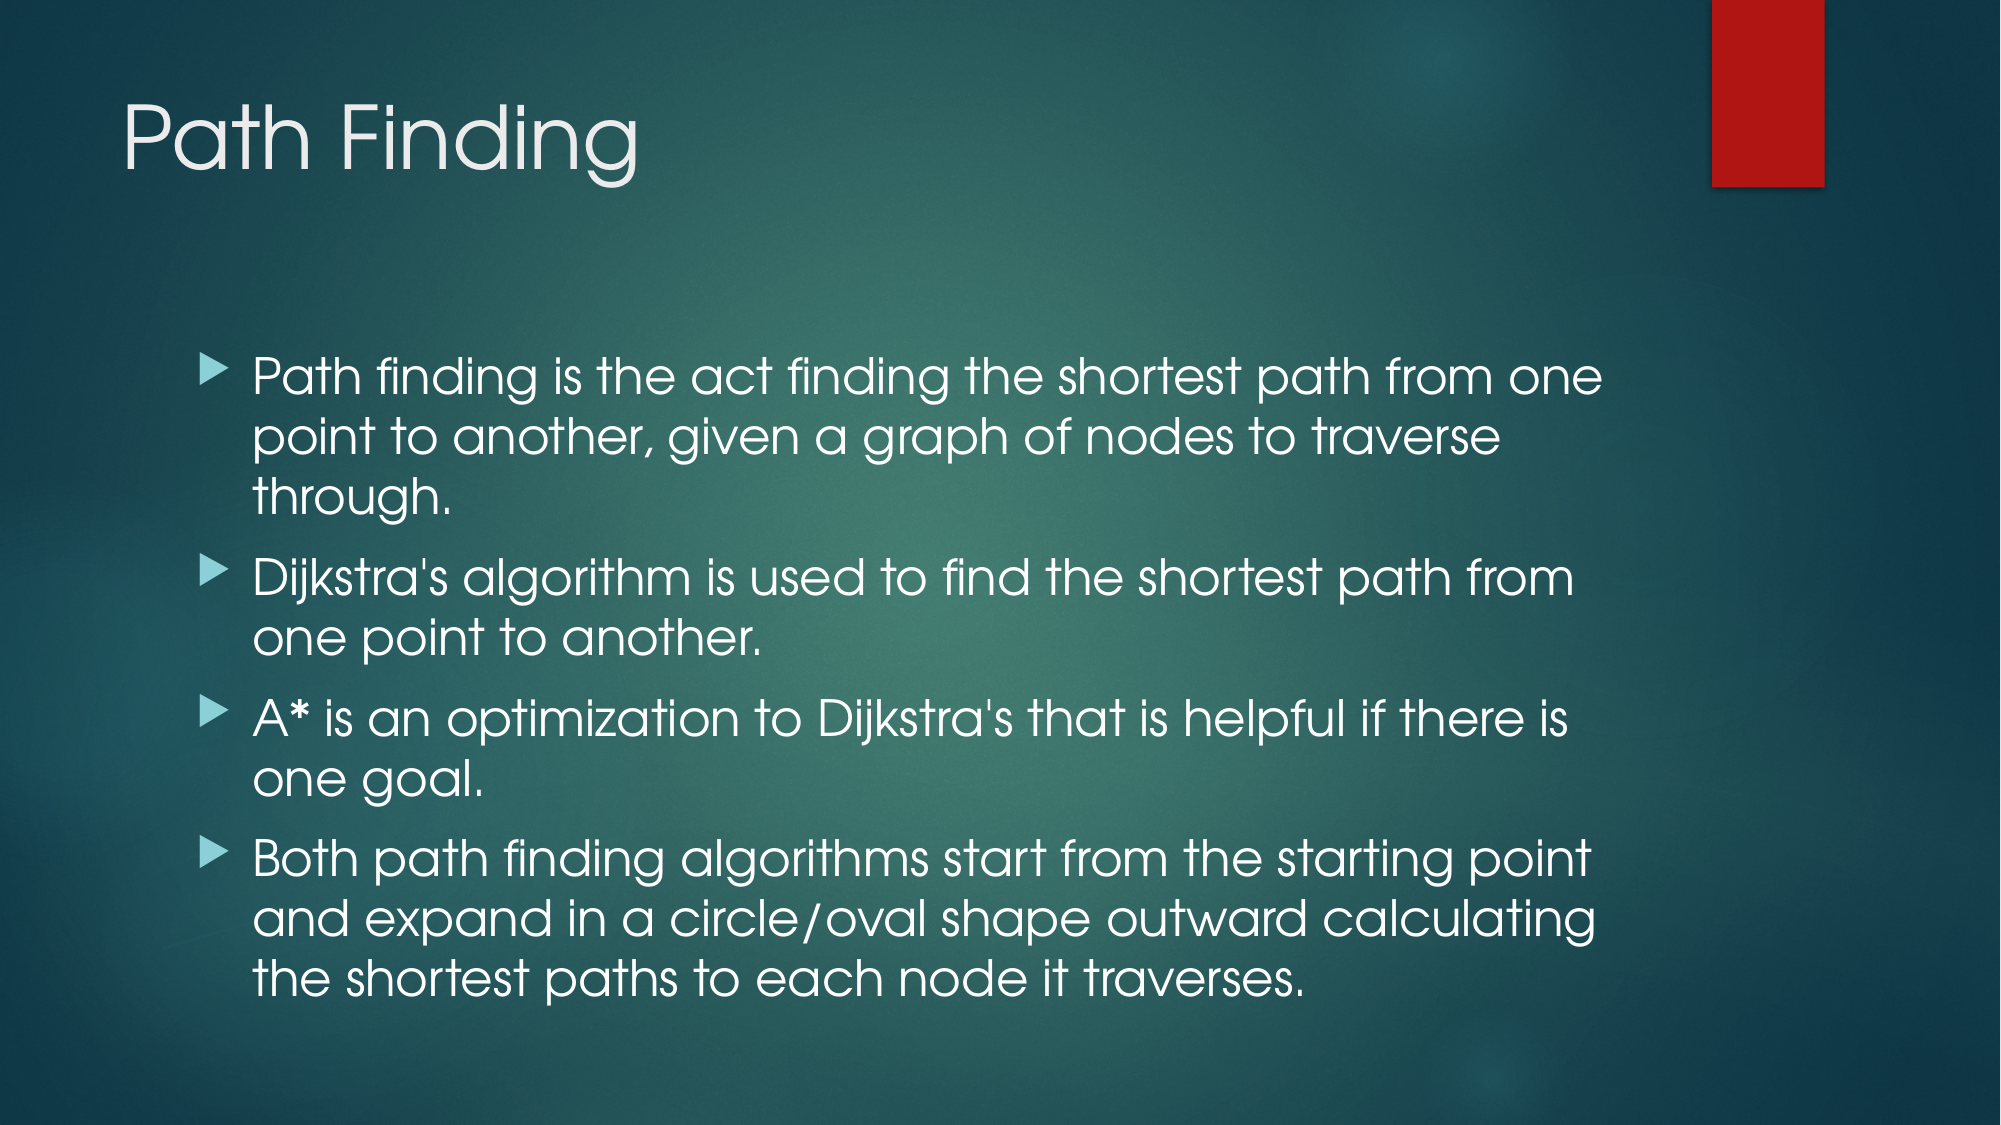

# Path Finding
Path finding is the act finding the shortest path from one point to another, given a graph of nodes to traverse through.
Dijkstra's algorithm is used to find the shortest path from one point to another.
A* is an optimization to Dijkstra's that is helpful if there is one goal.
Both path finding algorithms start from the starting point and expand in a circle/oval shape outward calculating the shortest paths to each node it traverses.